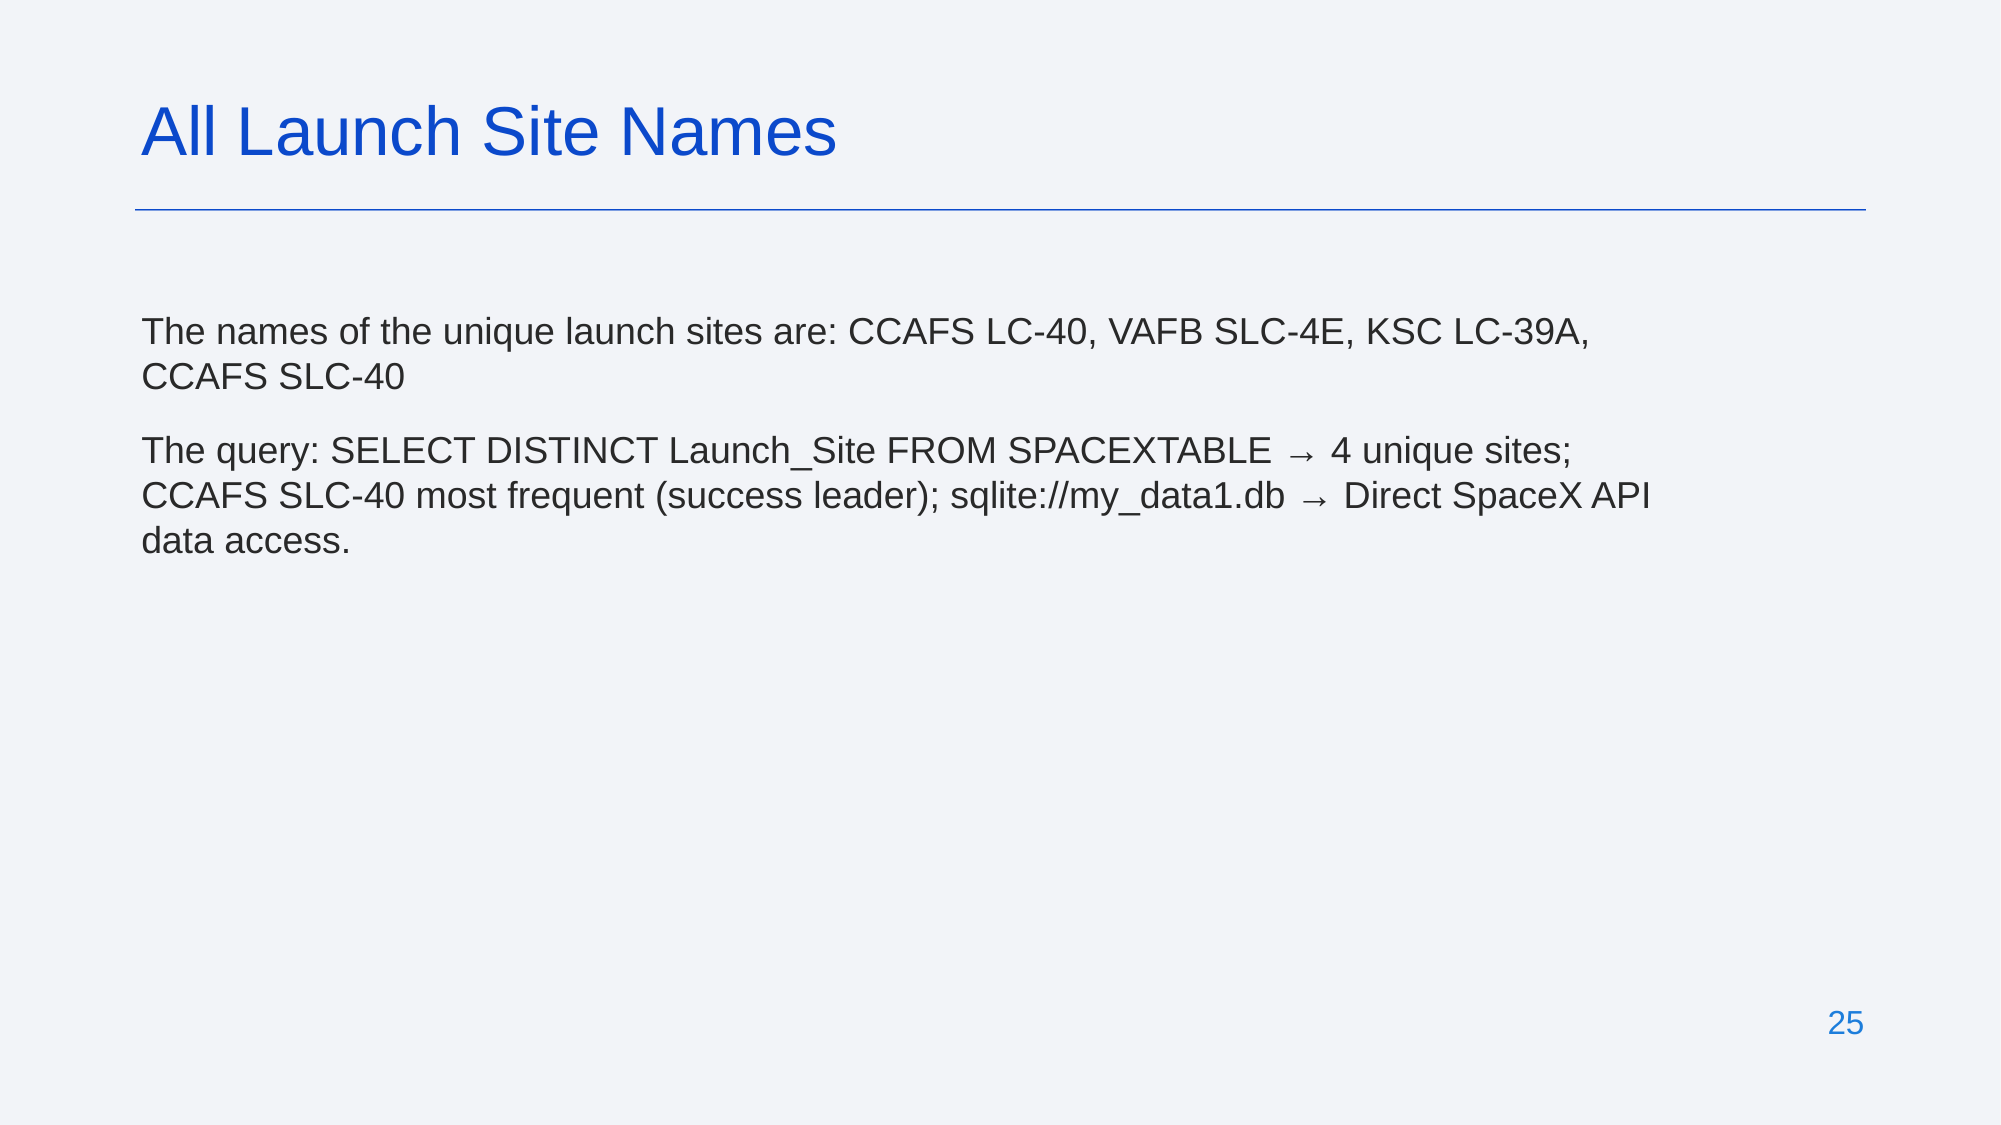

All Launch Site Names
The names of the unique launch sites are: CCAFS LC-40, VAFB SLC-4E, KSC LC-39A, CCAFS SLC-40
The query: SELECT DISTINCT Launch_Site FROM SPACEXTABLE → 4 unique sites; CCAFS SLC-40 most frequent (success leader); sqlite://my_data1.db → Direct SpaceX API data access.
25